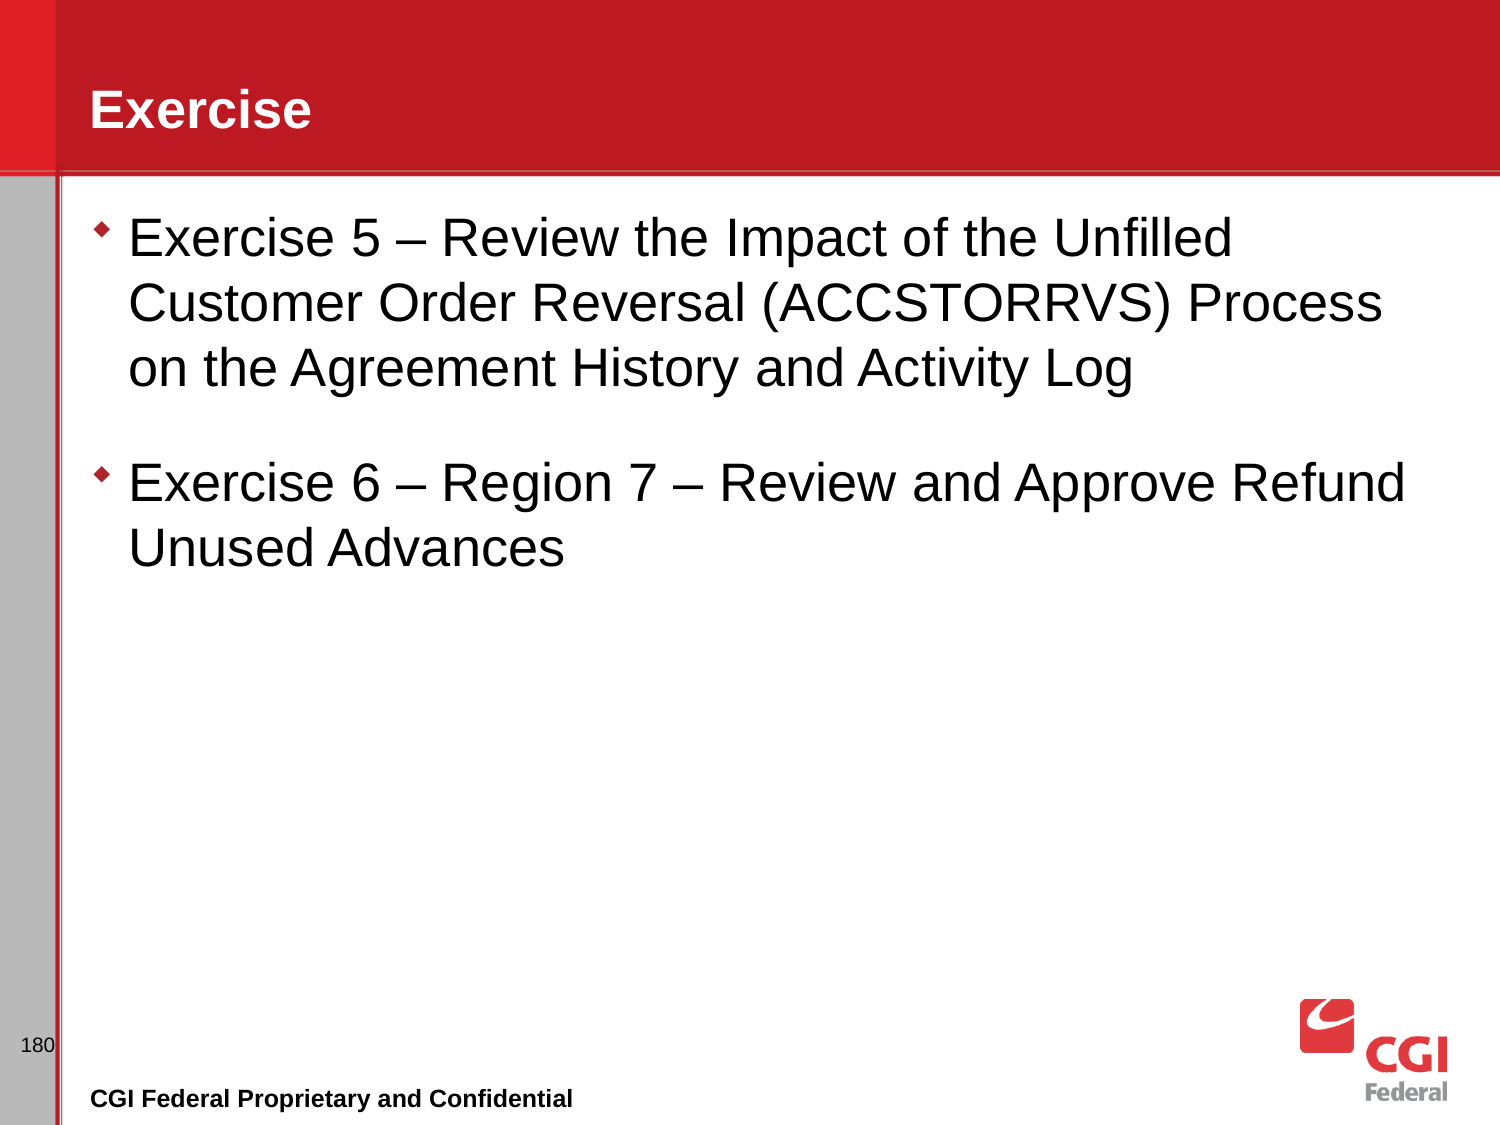

# Exercise
Exercise 5 – Review the Impact of the Unfilled Customer Order Reversal (ACCSTORRVS) Process on the Agreement History and Activity Log
Exercise 6 – Region 7 – Review and Approve Refund Unused Advances

180
CGI Federal Proprietary and Confidential